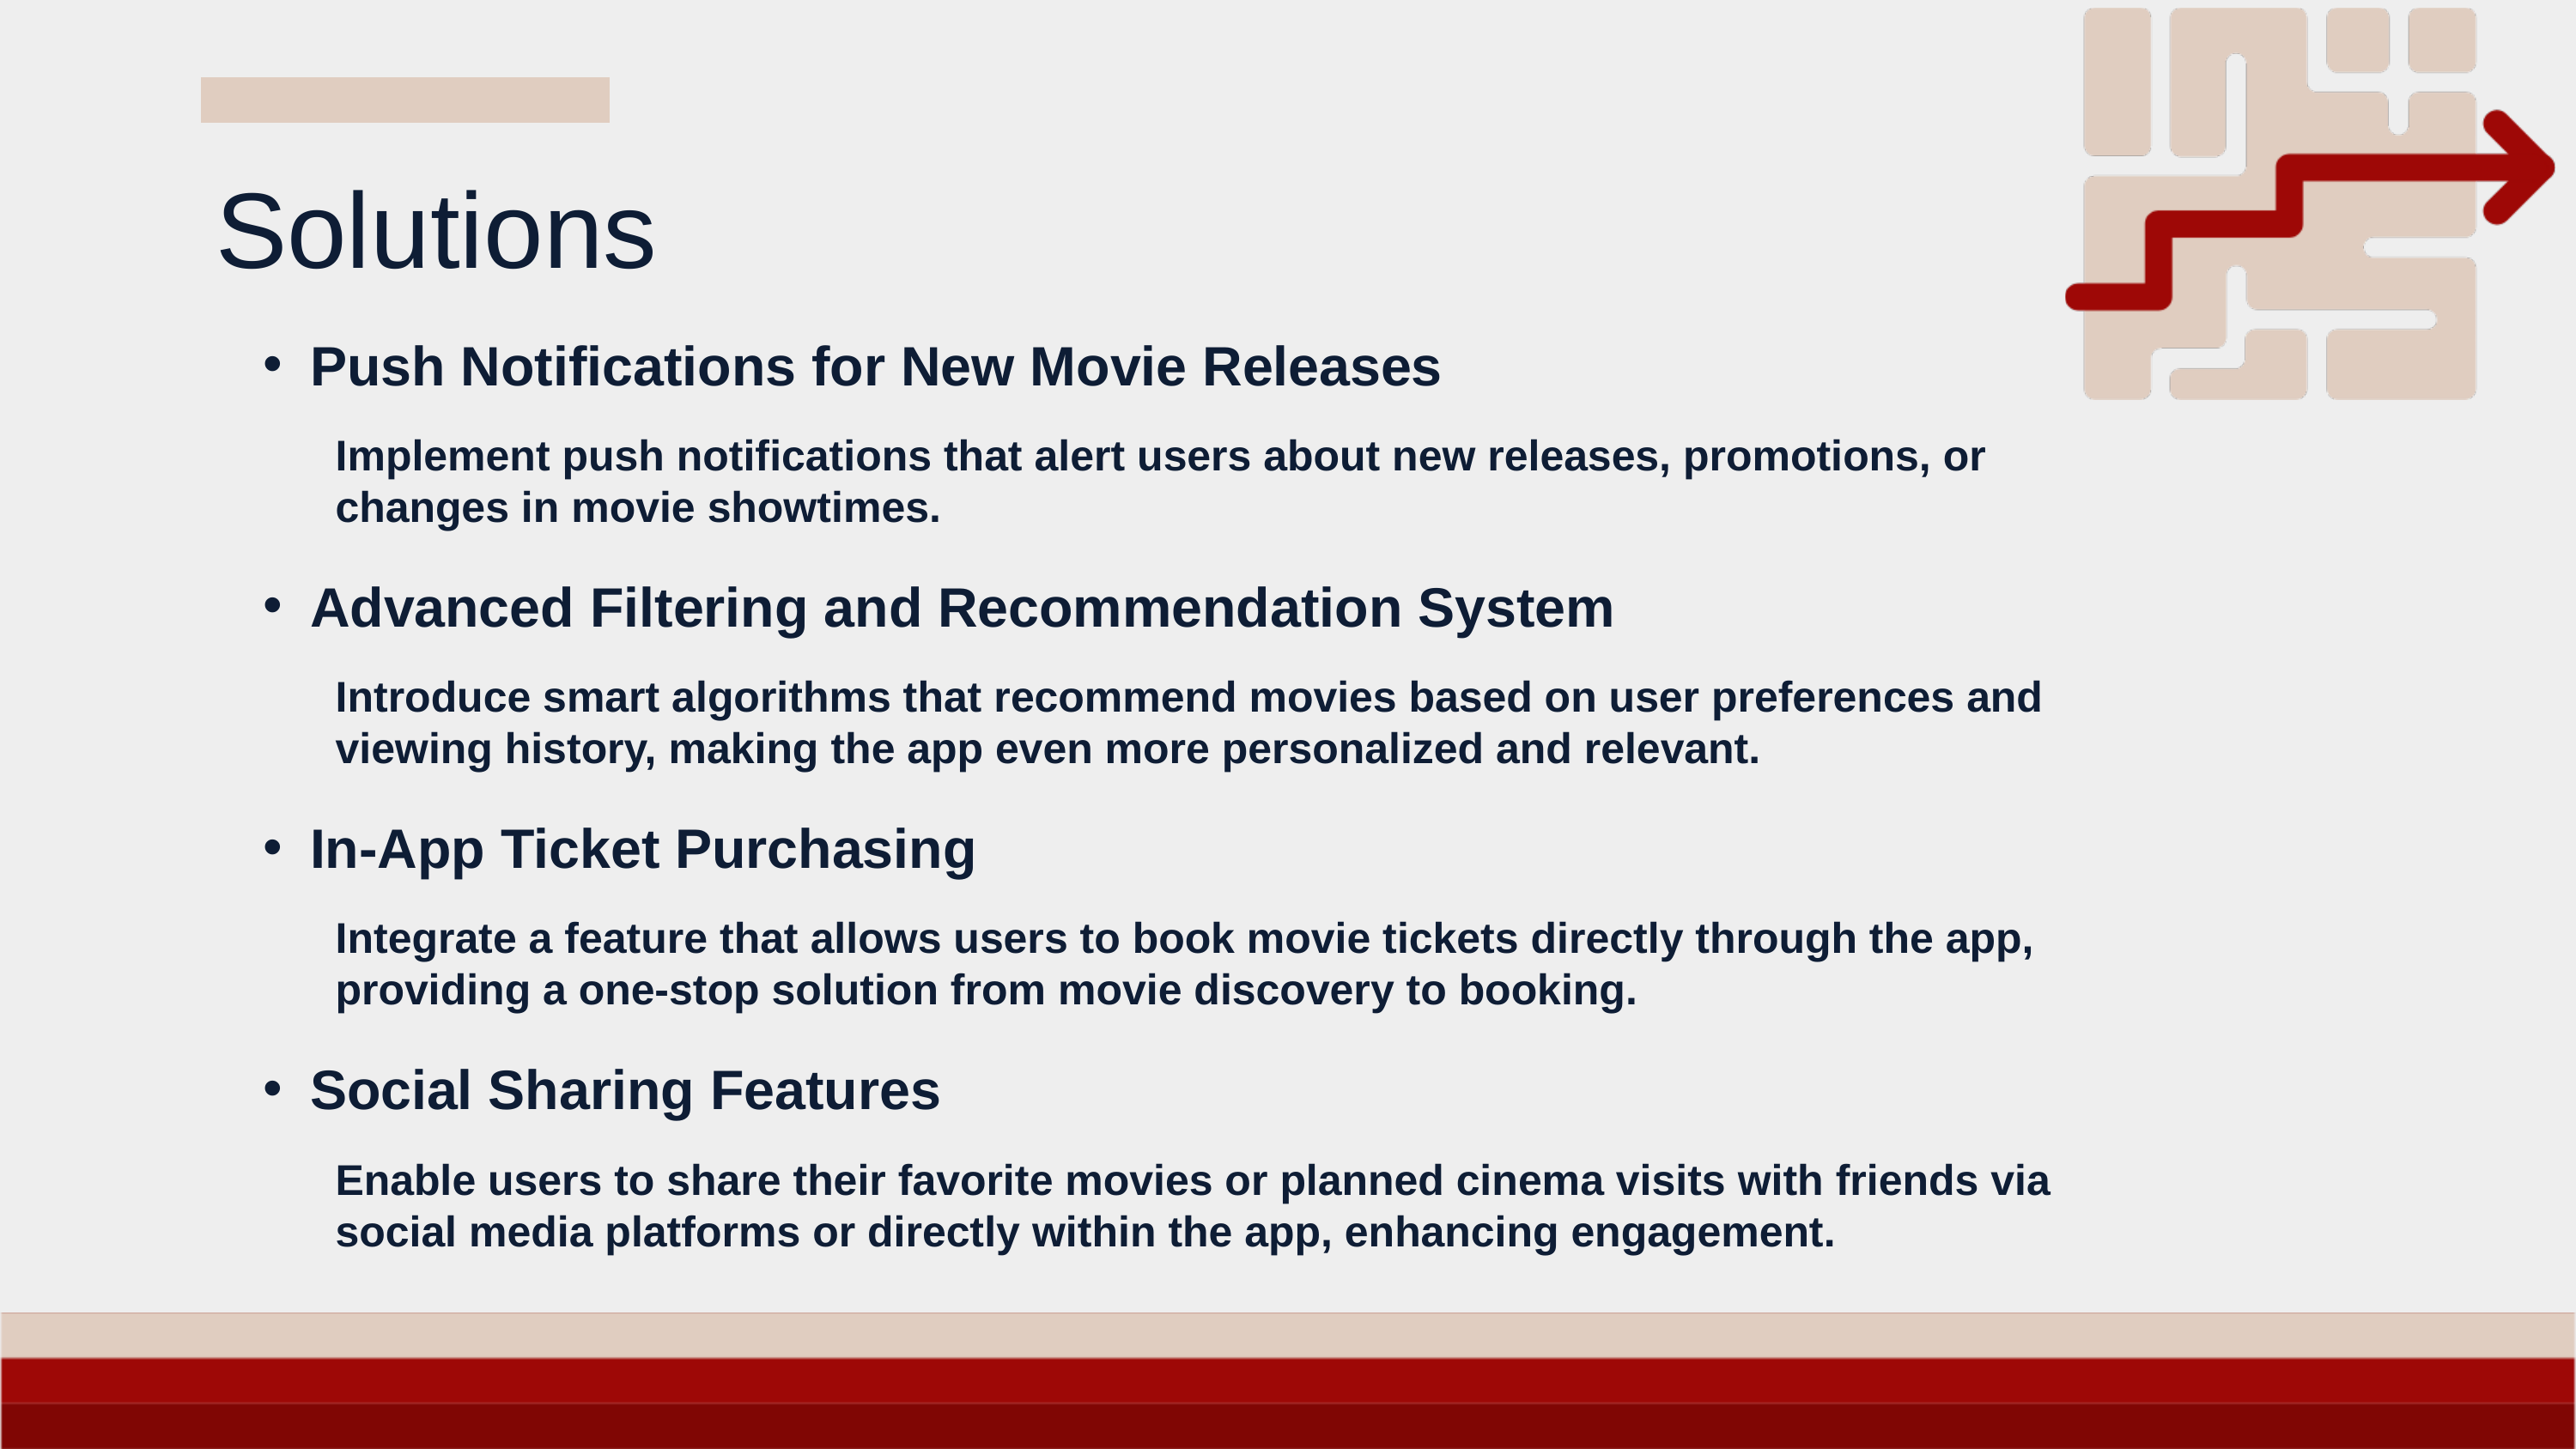

Solutions
Push Notifications for New Movie Releases
Implement push notifications that alert users about new releases, promotions, or changes in movie showtimes.
Advanced Filtering and Recommendation System
Introduce smart algorithms that recommend movies based on user preferences and viewing history, making the app even more personalized and relevant.
In-App Ticket Purchasing
Integrate a feature that allows users to book movie tickets directly through the app, providing a one-stop solution from movie discovery to booking.
Social Sharing Features
Enable users to share their favorite movies or planned cinema visits with friends via social media platforms or directly within the app, enhancing engagement.